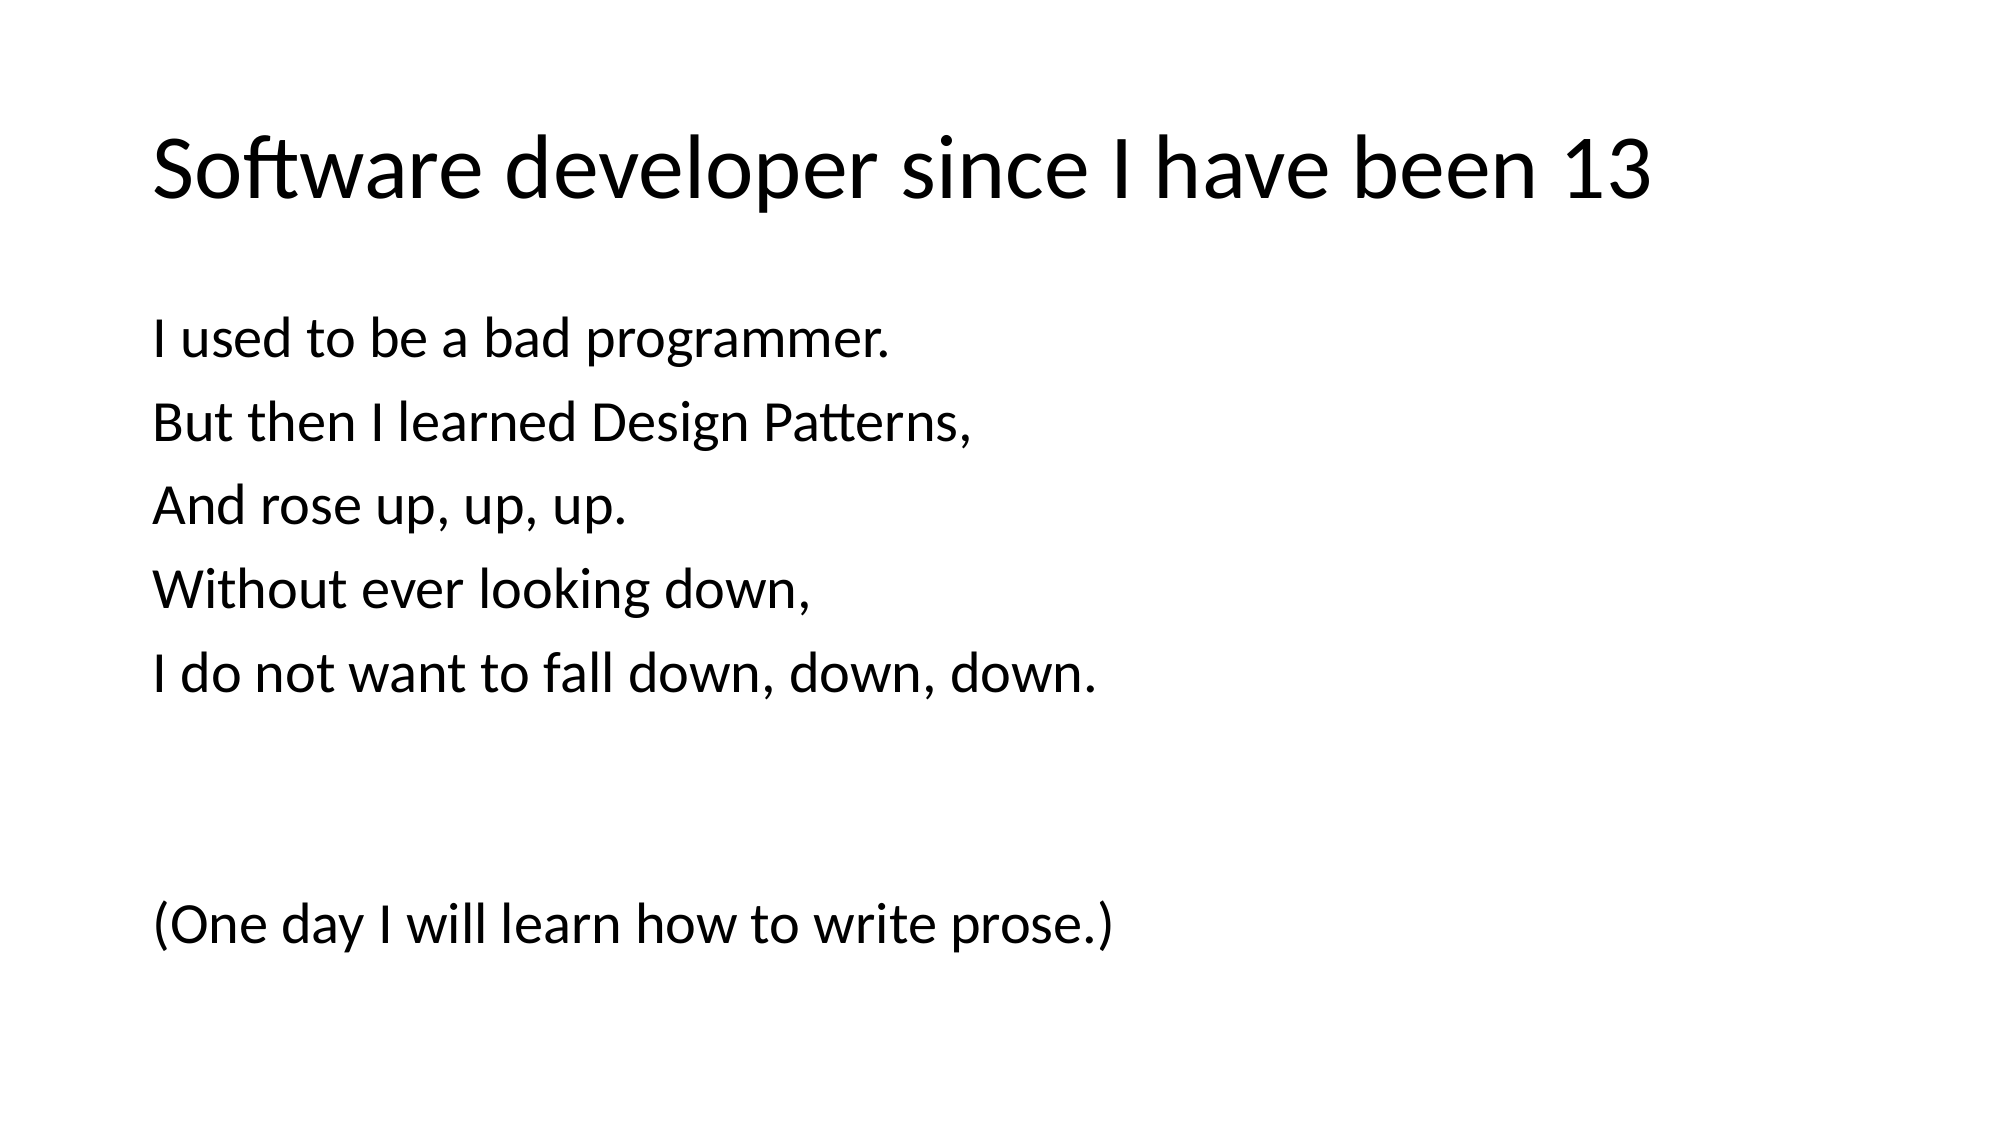

# Software developer since I have been 13
I used to be a bad programmer.
But then I learned Design Patterns,
And rose up, up, up.
Without ever looking down,
I do not want to fall down, down, down.

(One day I will learn how to write prose.)